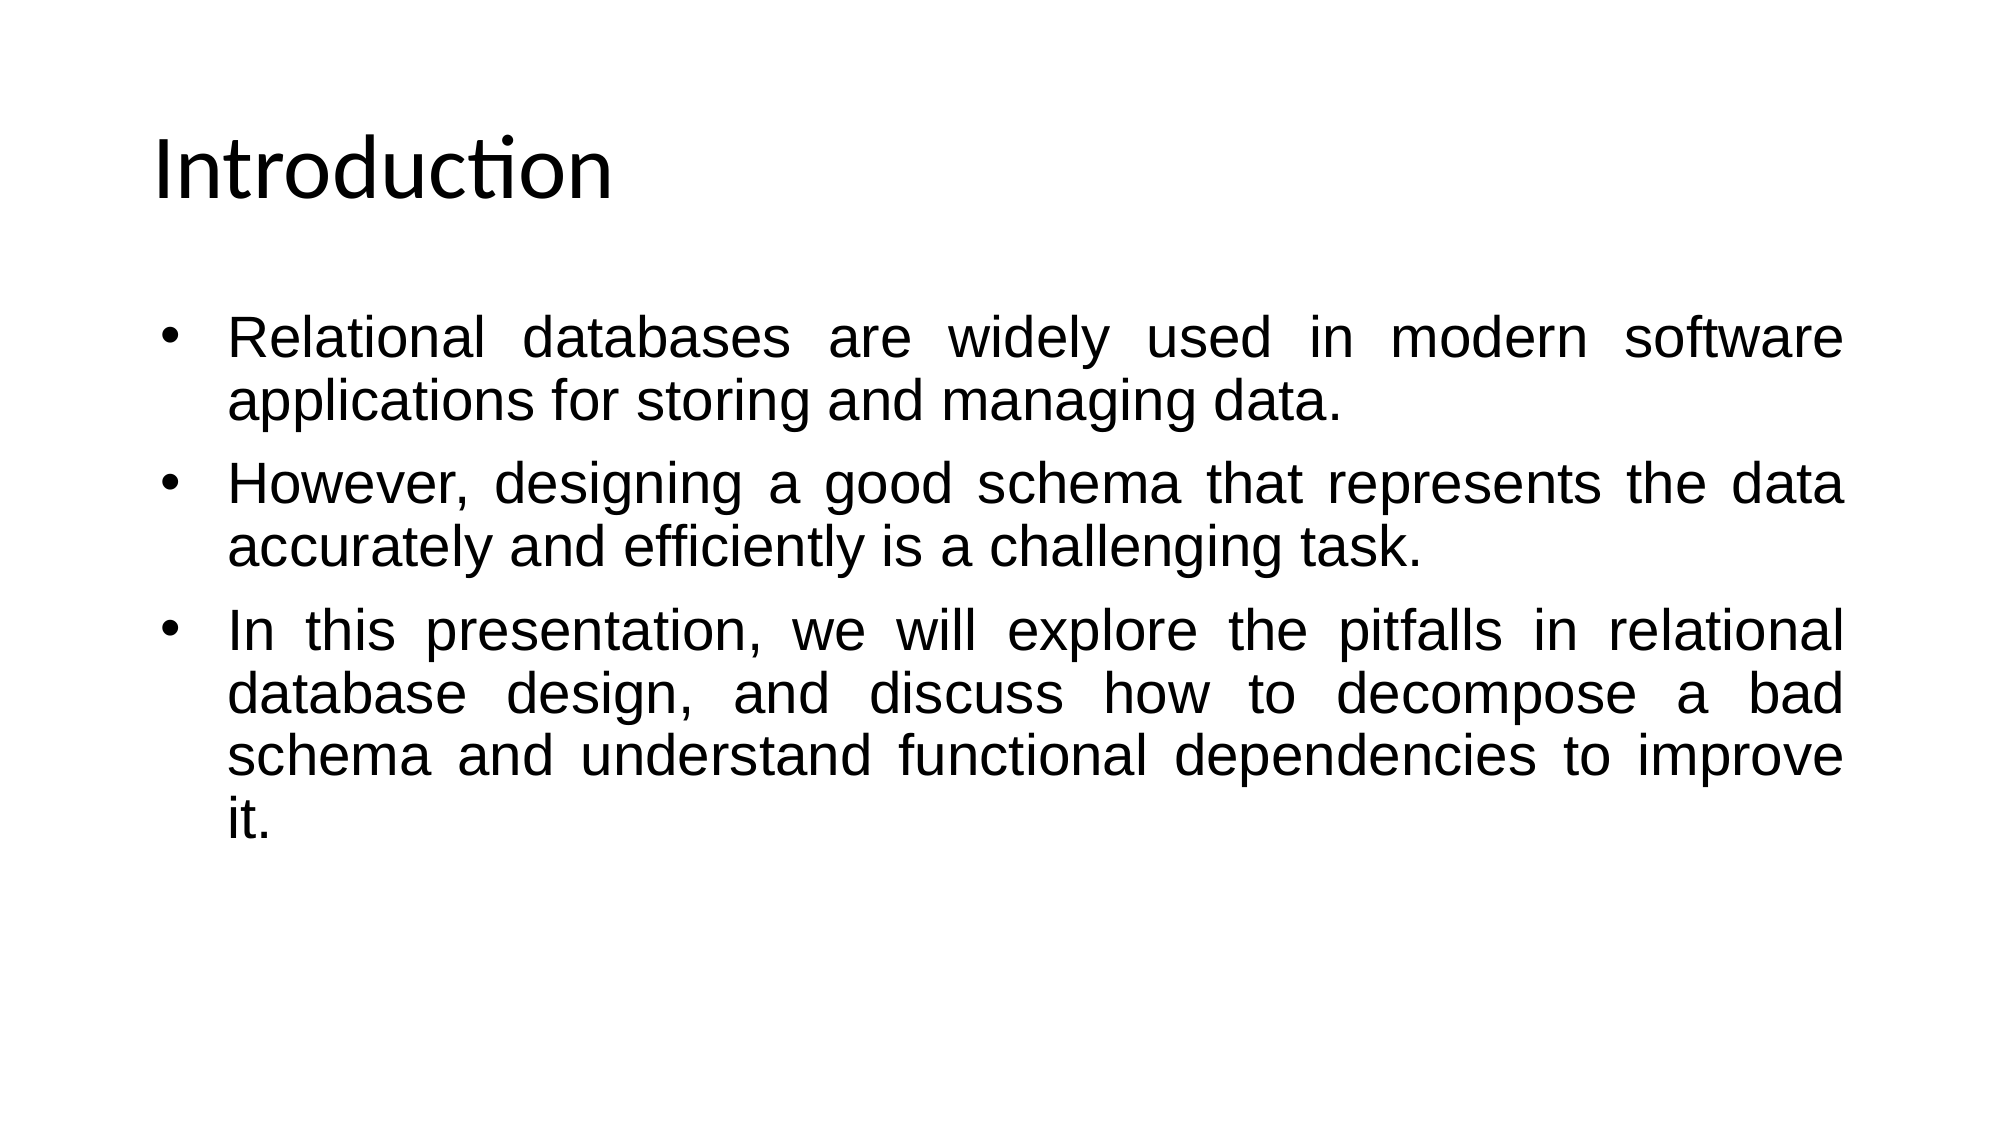

# Introduction
Relational databases are widely used in modern software applications for storing and managing data.
However, designing a good schema that represents the data accurately and efficiently is a challenging task.
In this presentation, we will explore the pitfalls in relational database design, and discuss how to decompose a bad schema and understand functional dependencies to improve it.